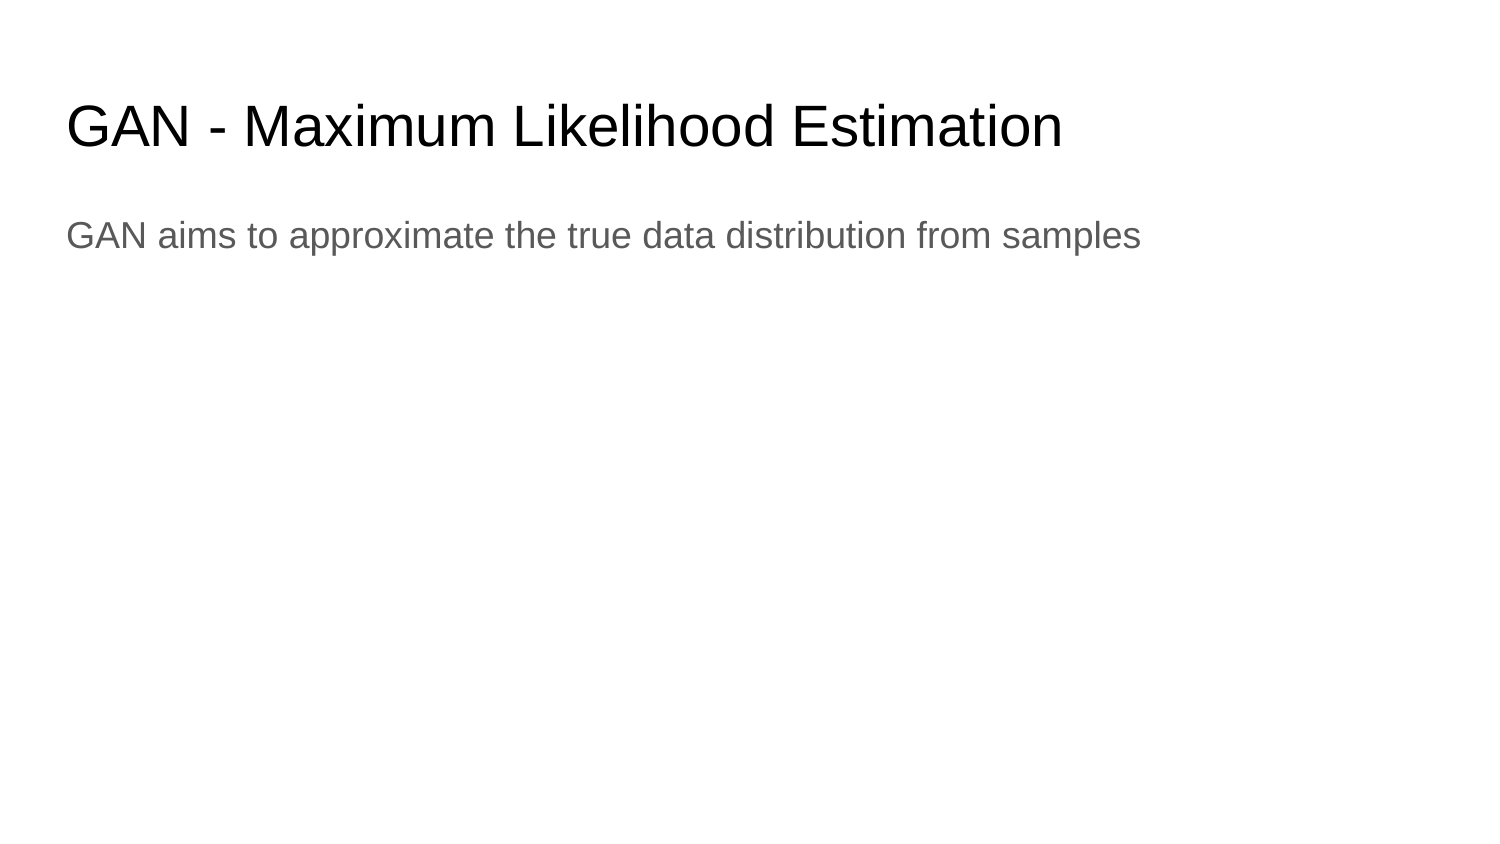

# GAN - Maximum Likelihood Estimation
GAN aims to approximate the true data distribution from samples